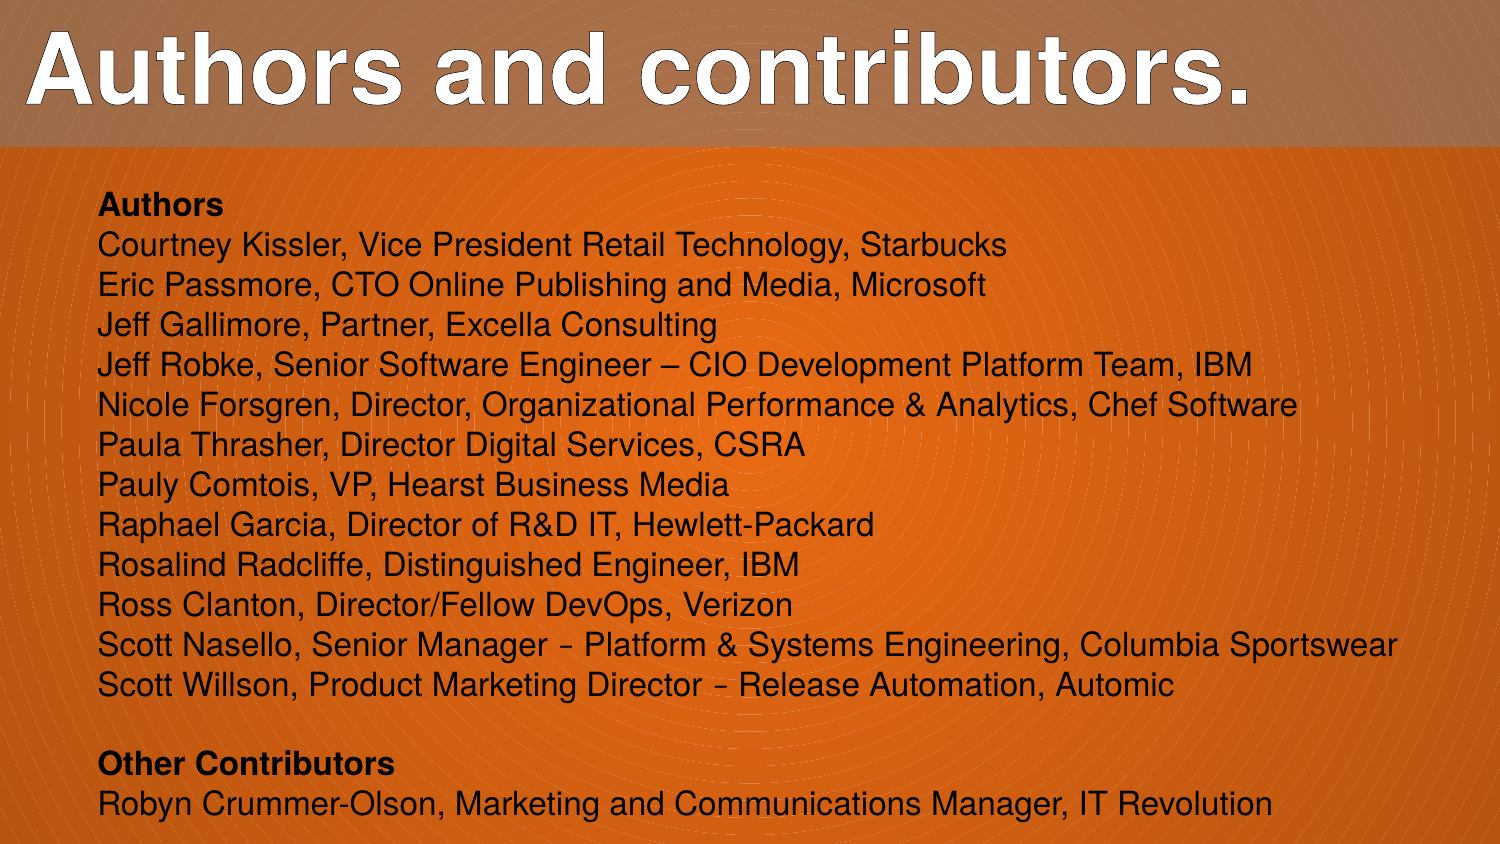

Authors and contributors.
Authors
Courtney Kissler, Vice President Retail Technology, Starbucks
Eric Passmore, CTO Online Publishing and Media, Microsoft
Jeff Gallimore, Partner, Excella Consulting
Jeff Robke, Senior Software Engineer – CIO Development Platform Team, IBM
Nicole Forsgren, Director, Organizational Performance & Analytics, Chef Software
Paula Thrasher, Director Digital Services, CSRA
Pauly Comtois, VP, Hearst Business Media
Raphael Garcia, Director of R&D IT, Hewlett-Packard
Rosalind Radcliffe, Distinguished Engineer, IBM
Ross Clanton, Director/Fellow DevOps, Verizon
Scott Nasello, Senior Manager – Platform & Systems Engineering, Columbia Sportswear
Scott Willson, Product Marketing Director – Release Automation, Automic

Other Contributors
Robyn Crummer-Olson, Marketing and Communications Manager, IT Revolution